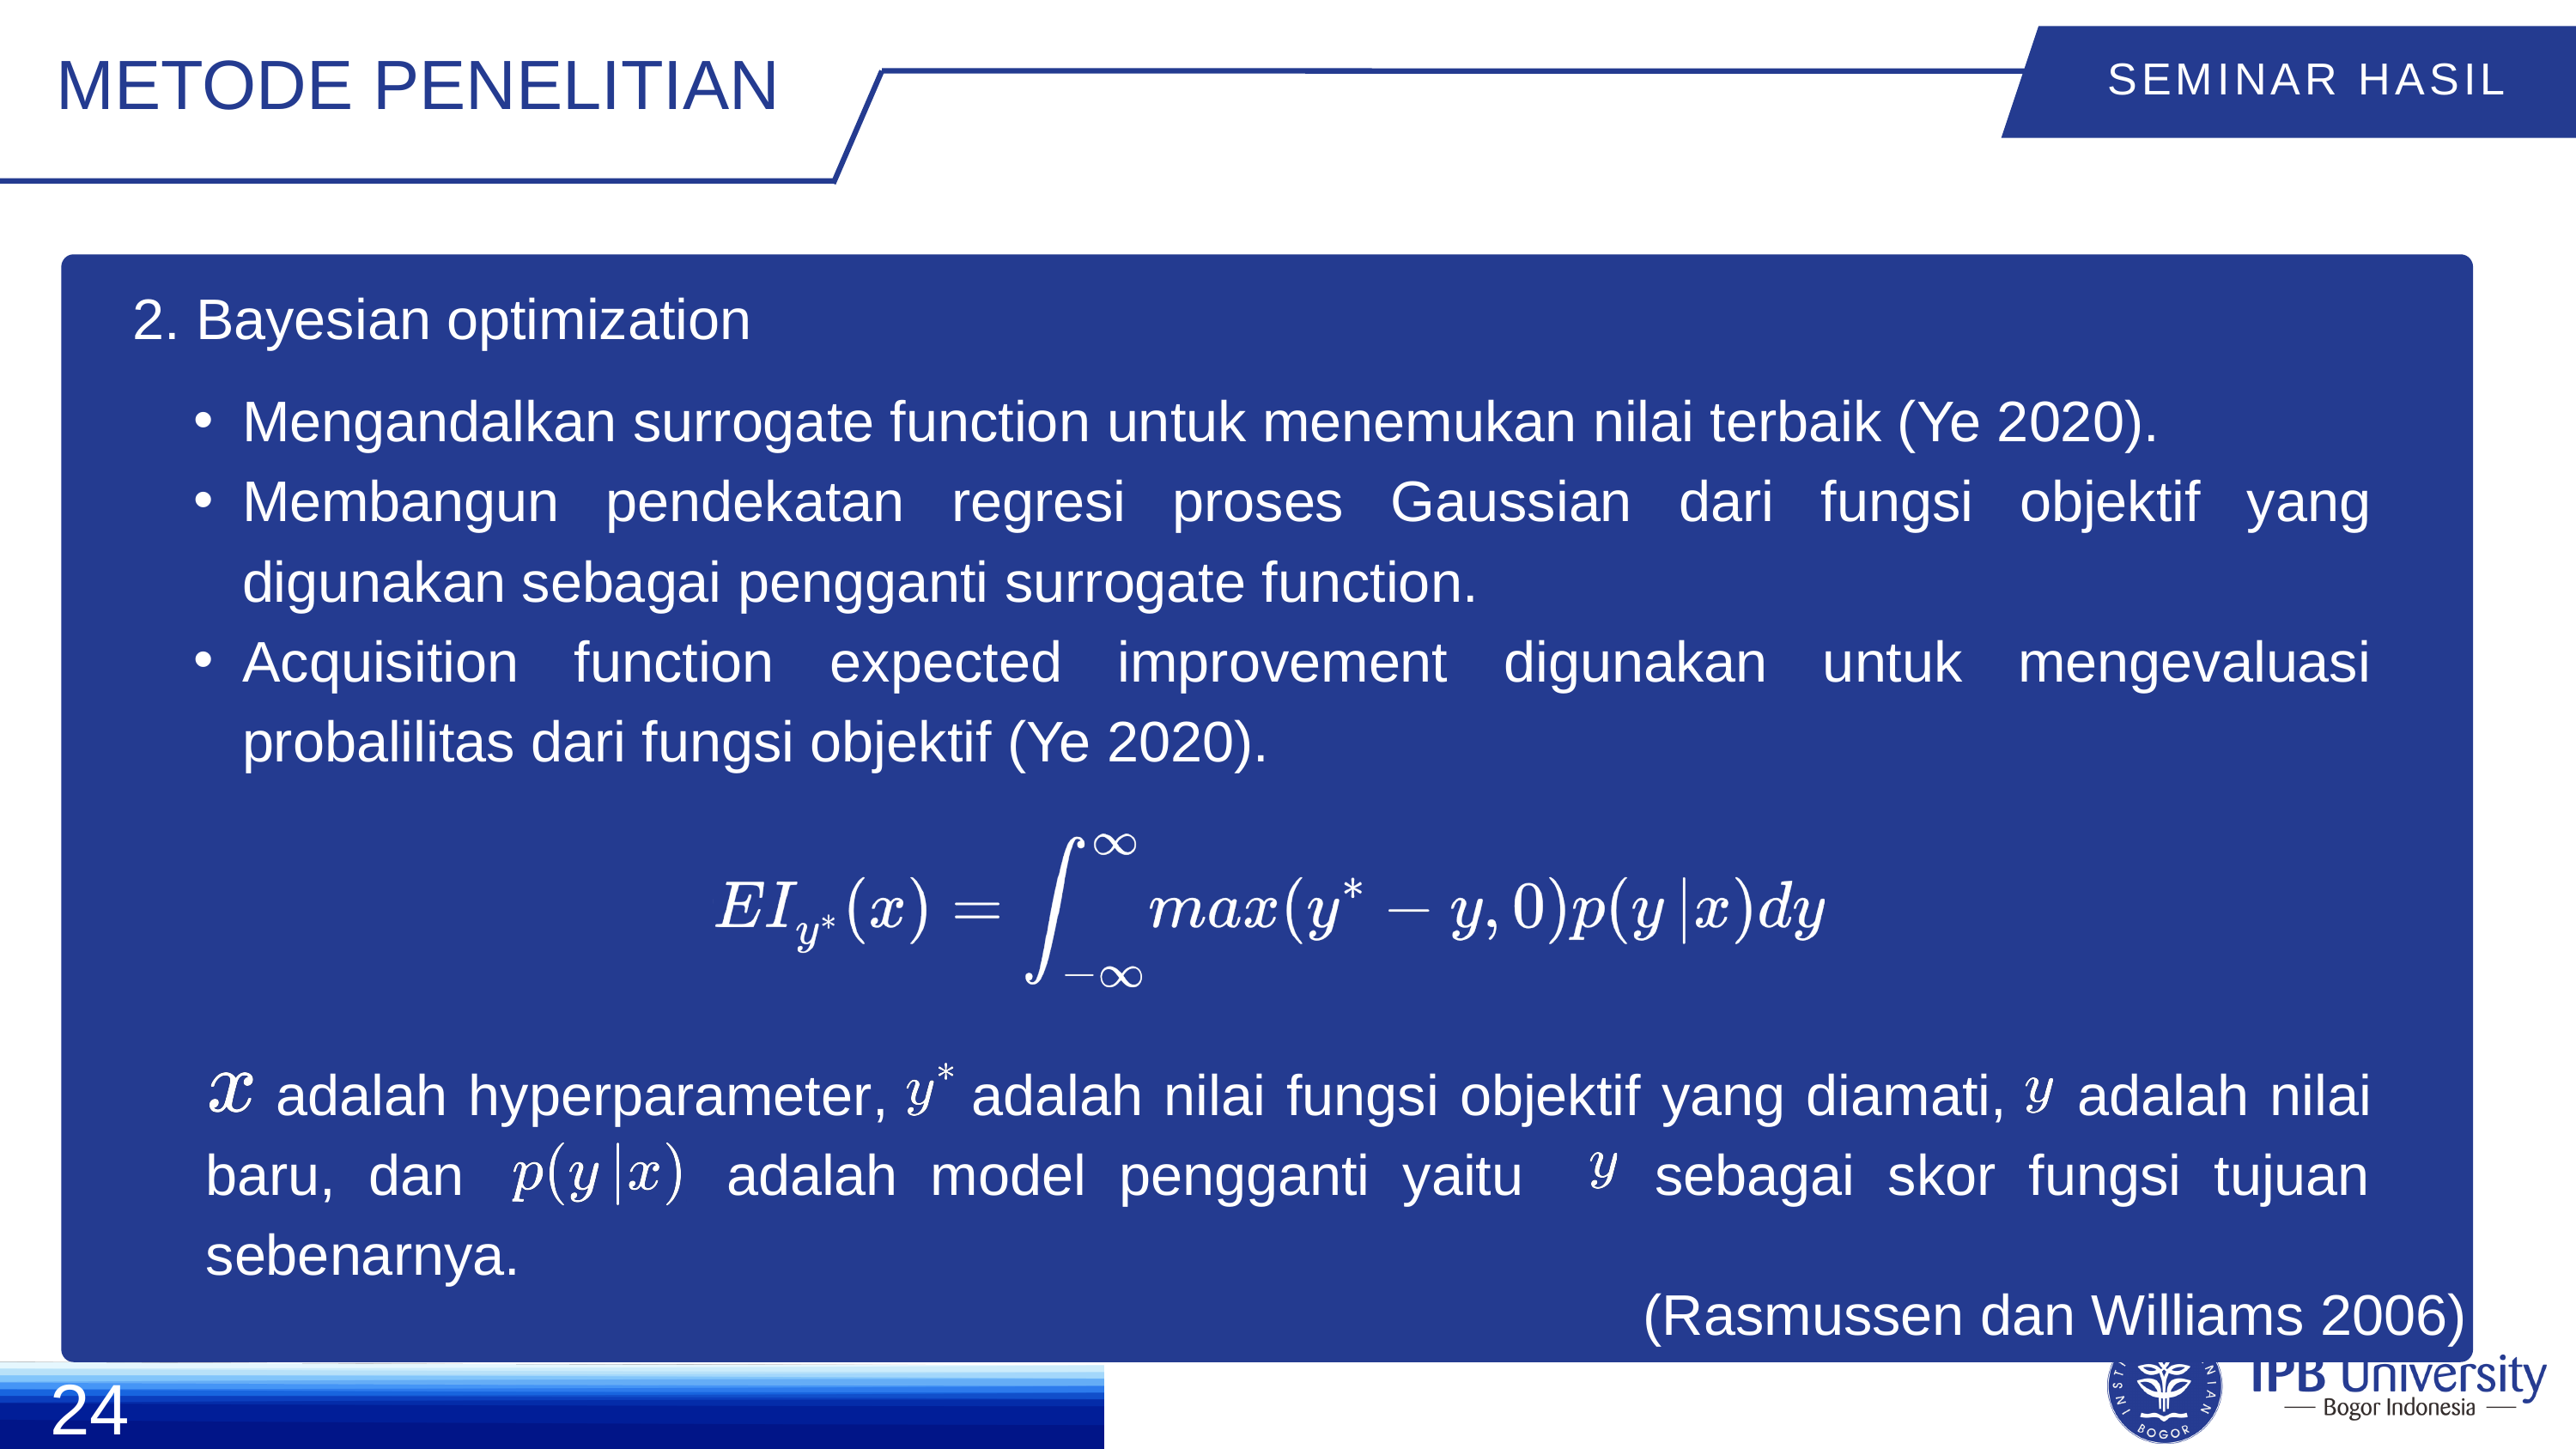

METODE PENELITIAN

SEMINAR HASIL

2. Bayesian optimization
Mengandalkan surrogate function untuk menemukan nilai terbaik (Ye 2020).
Membangun pendekatan regresi proses Gaussian dari fungsi objektif yang digunakan sebagai pengganti surrogate function.
Acquisition function expected improvement digunakan untuk mengevaluasi probalilitas dari fungsi objektif (Ye 2020).

 x adalah hyperparameter,    adalah nilai fungsi objektif yang diamati, y adalah nilai baru, dan        adalah model pengganti yaitu    sebagai skor fungsi tujuan sebenarnya.

(Rasmussen dan Williams 2006)

24